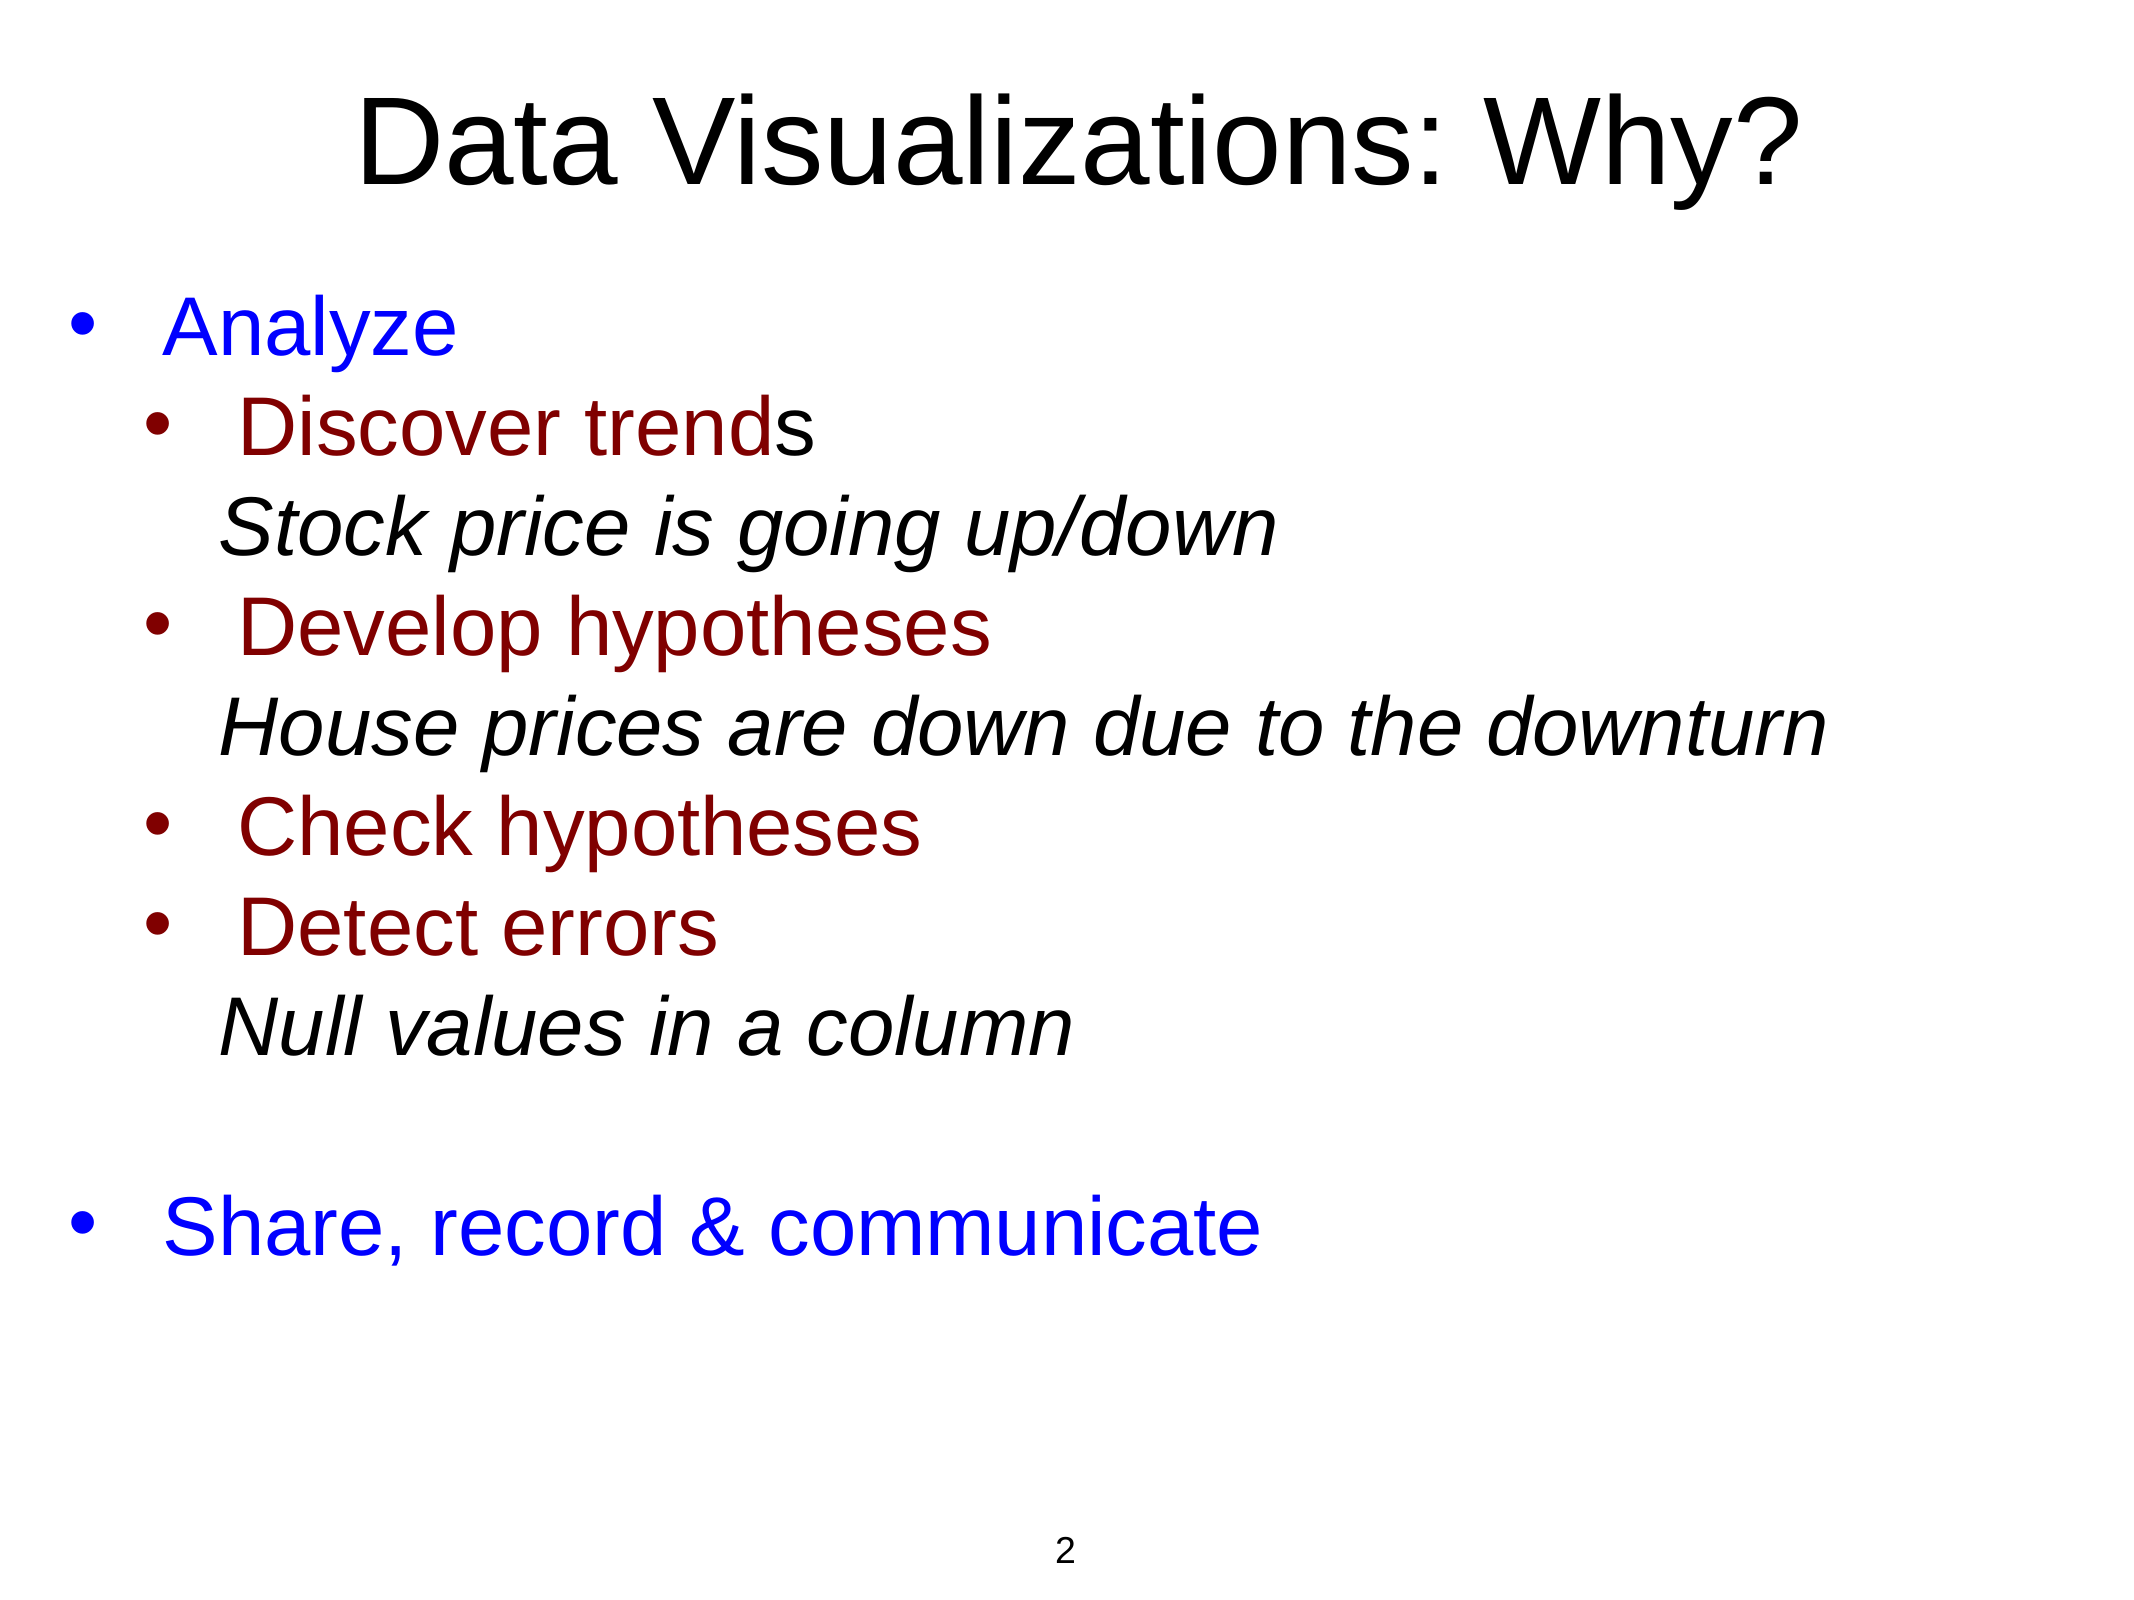

# Data Visualizations: Why?

Analyze
Discover trends
	Stock price is going up/down
Develop hypotheses
	House prices are down due to the downturn
Check hypotheses
Detect errors
	Null values in a column

Share, record & communicate
2